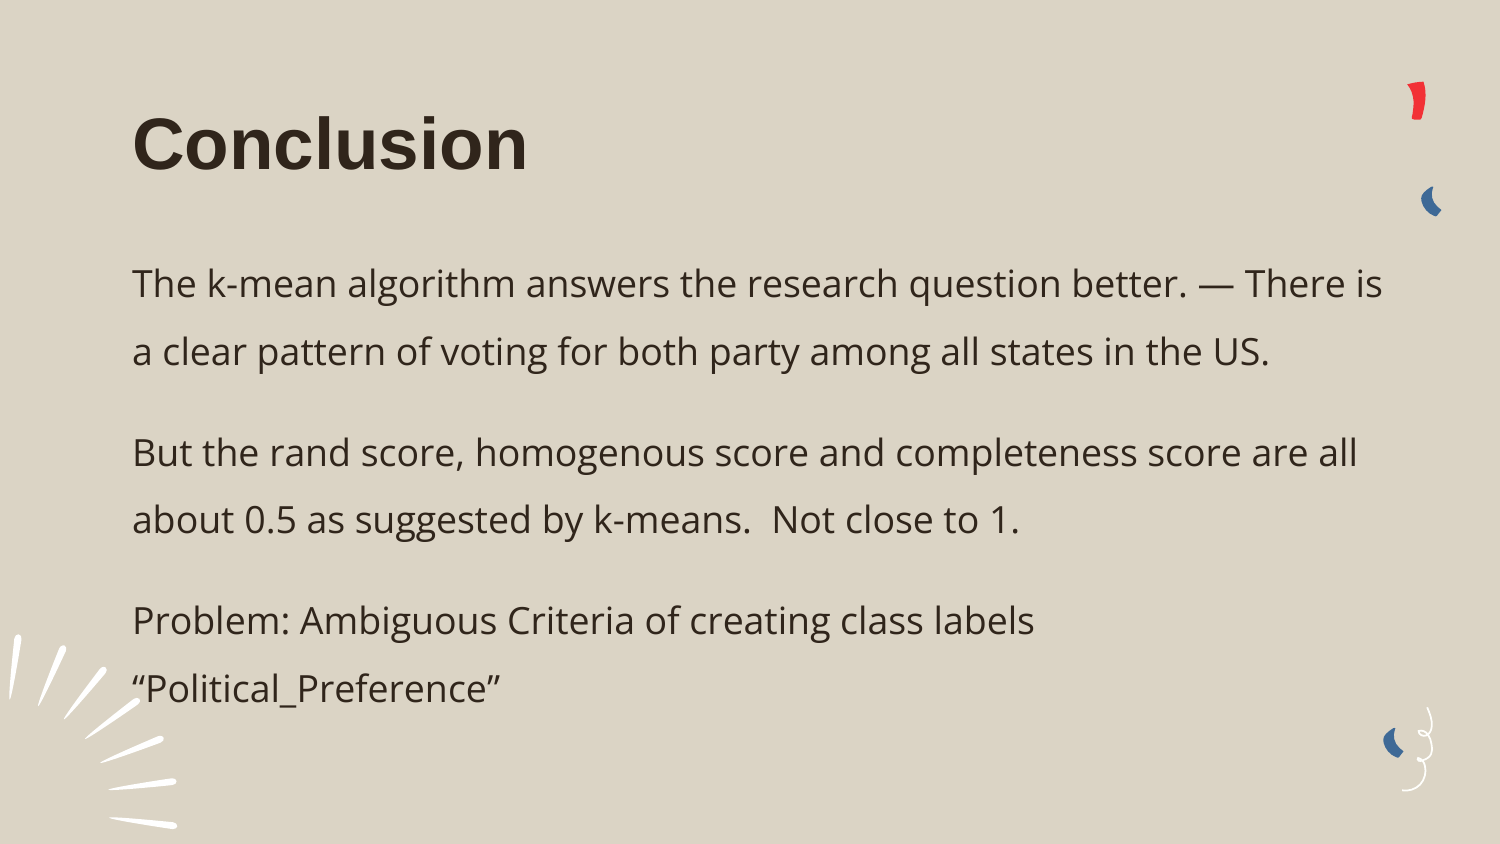

# Conclusion
The k-mean algorithm answers the research question better. — There is a clear pattern of voting for both party among all states in the US.
But the rand score, homogenous score and completeness score are all about 0.5 as suggested by k-means.  Not close to 1.
Problem: Ambiguous Criteria of creating class labels “Political_Preference”